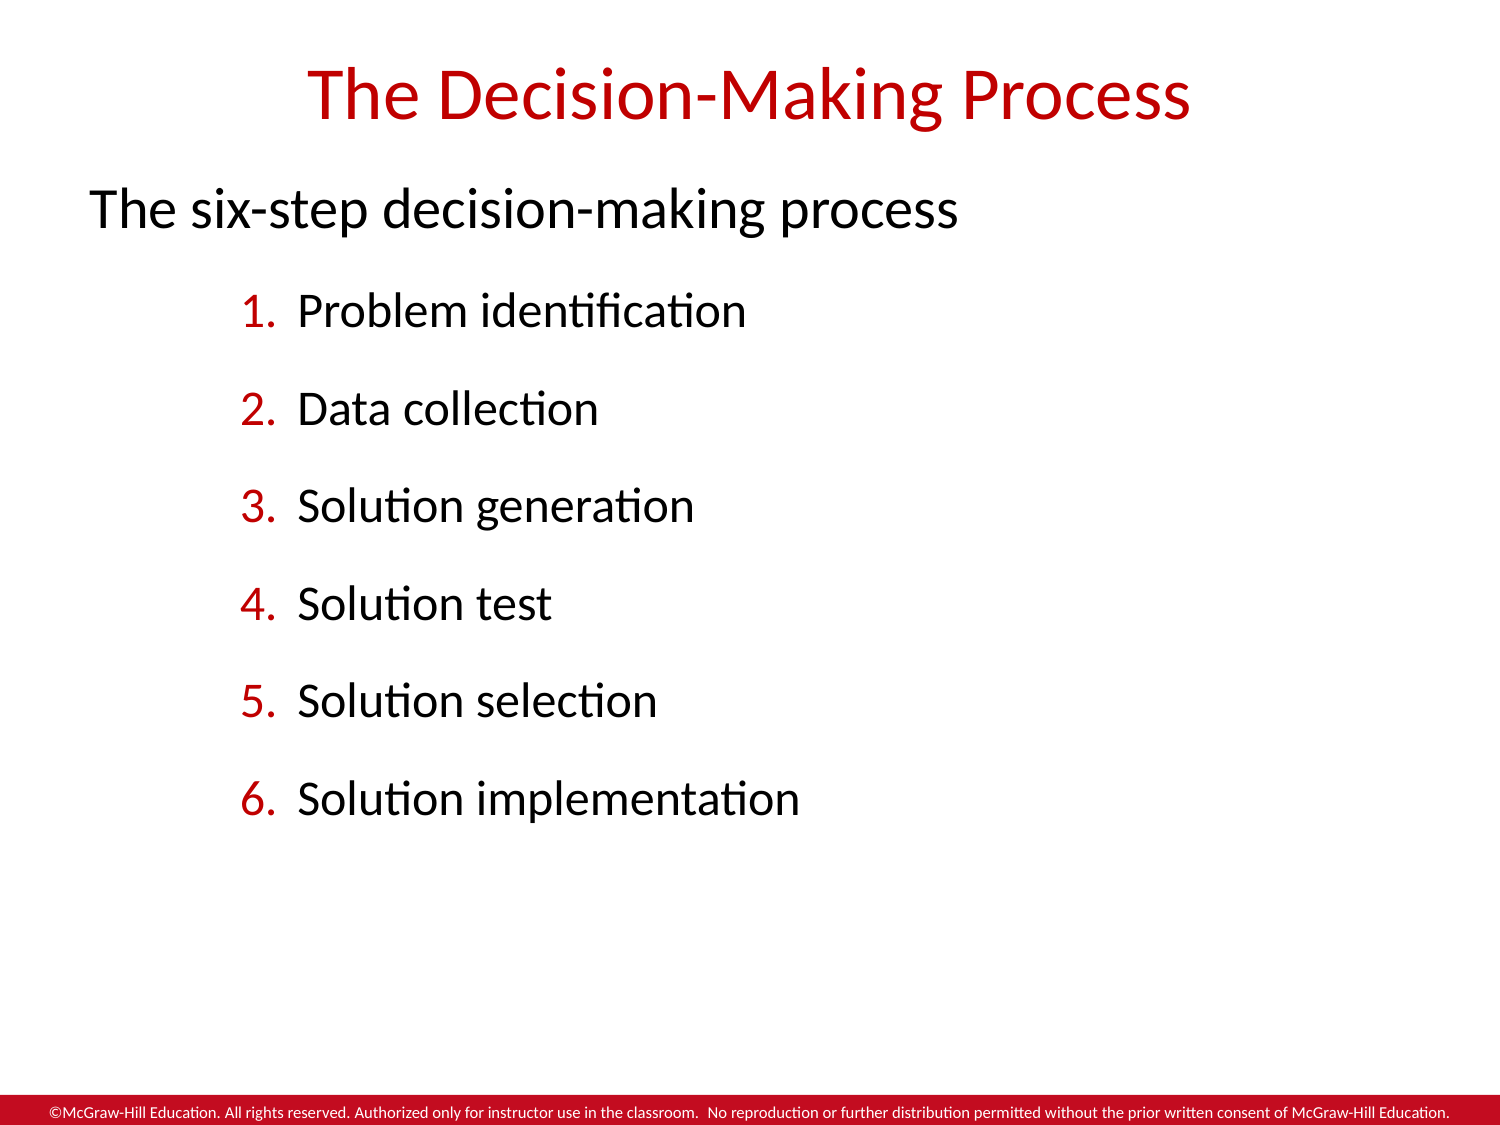

# The Decision-Making Process
The six-step decision-making process
Problem identification
Data collection
Solution generation
Solution test
Solution selection
Solution implementation